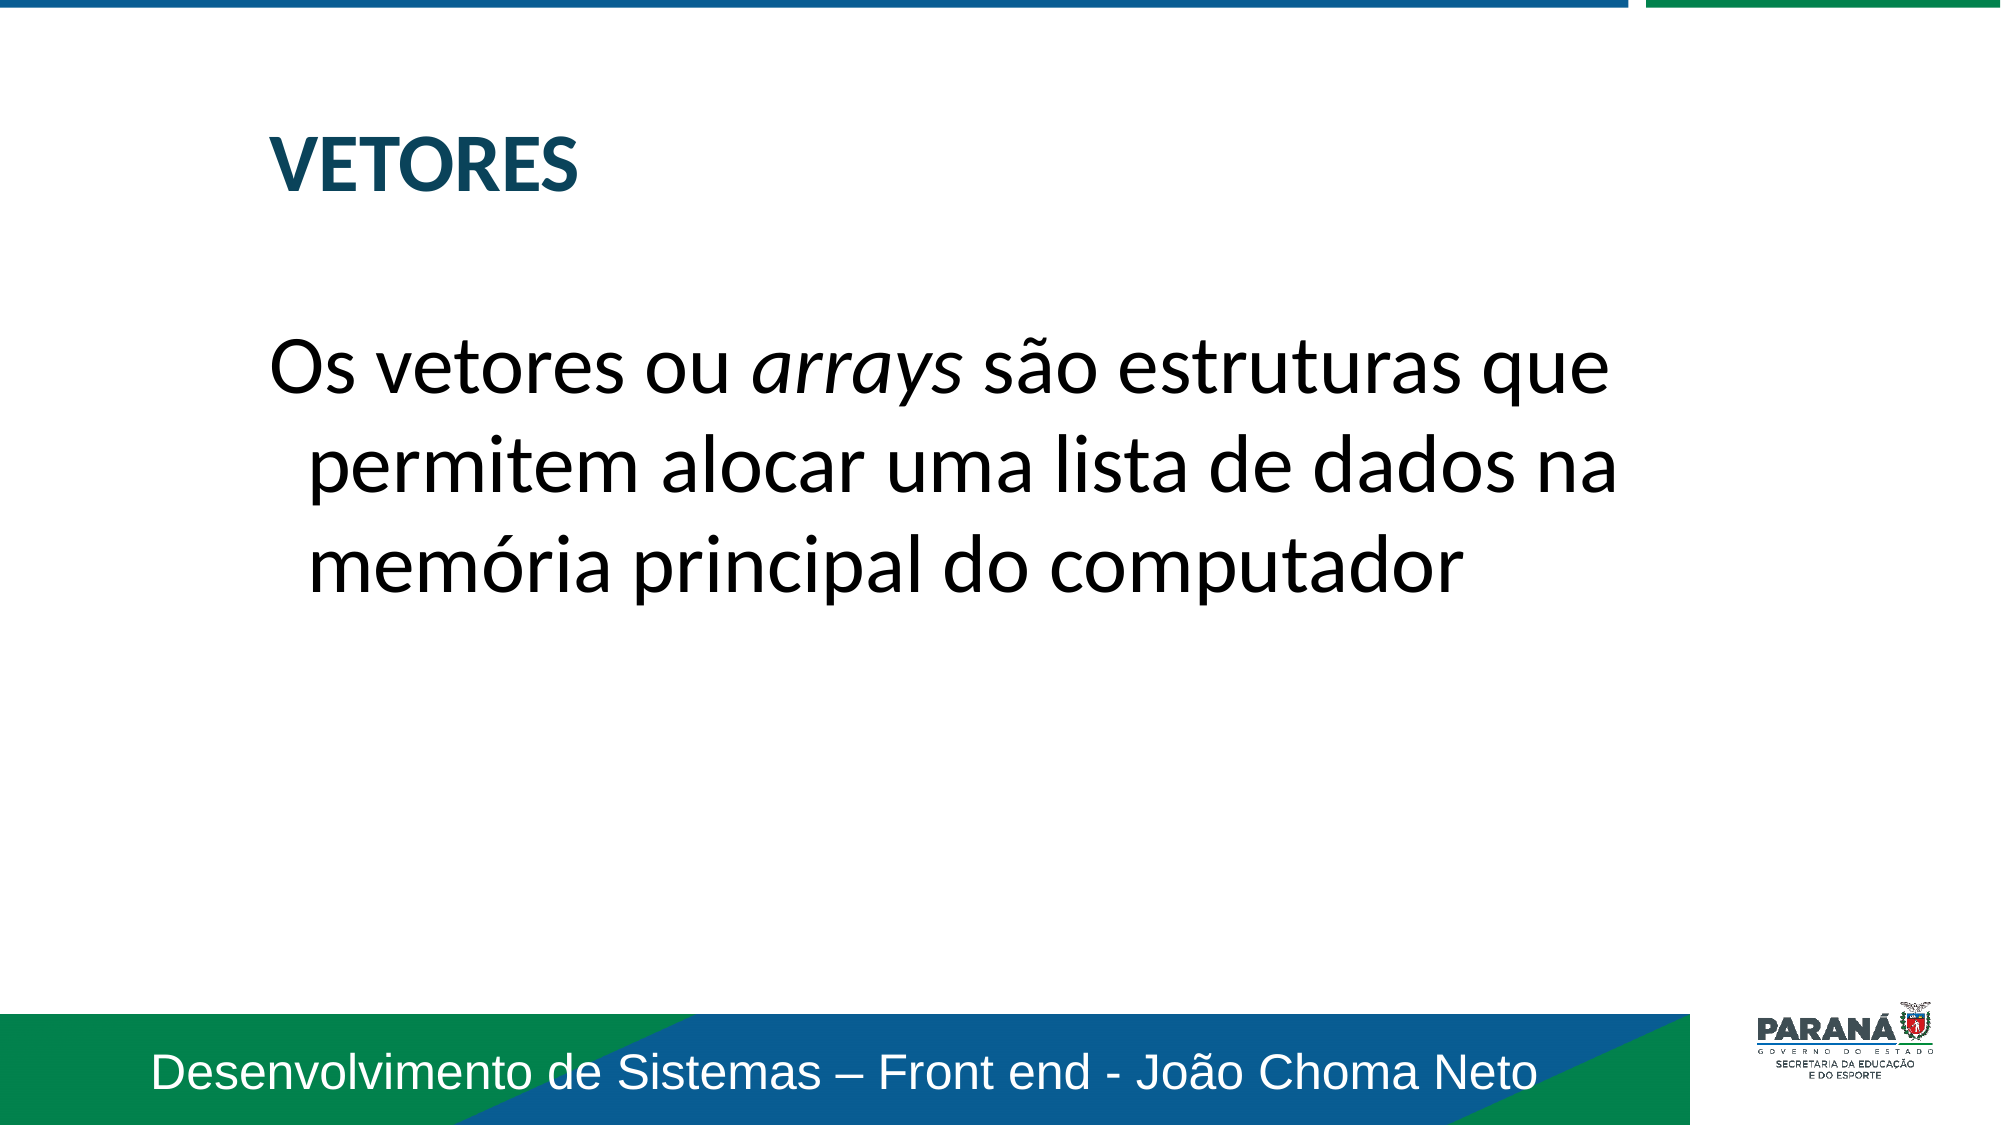

VETORES
Os vetores ou arrays são estruturas que permitem alocar uma lista de dados na memória principal do computador